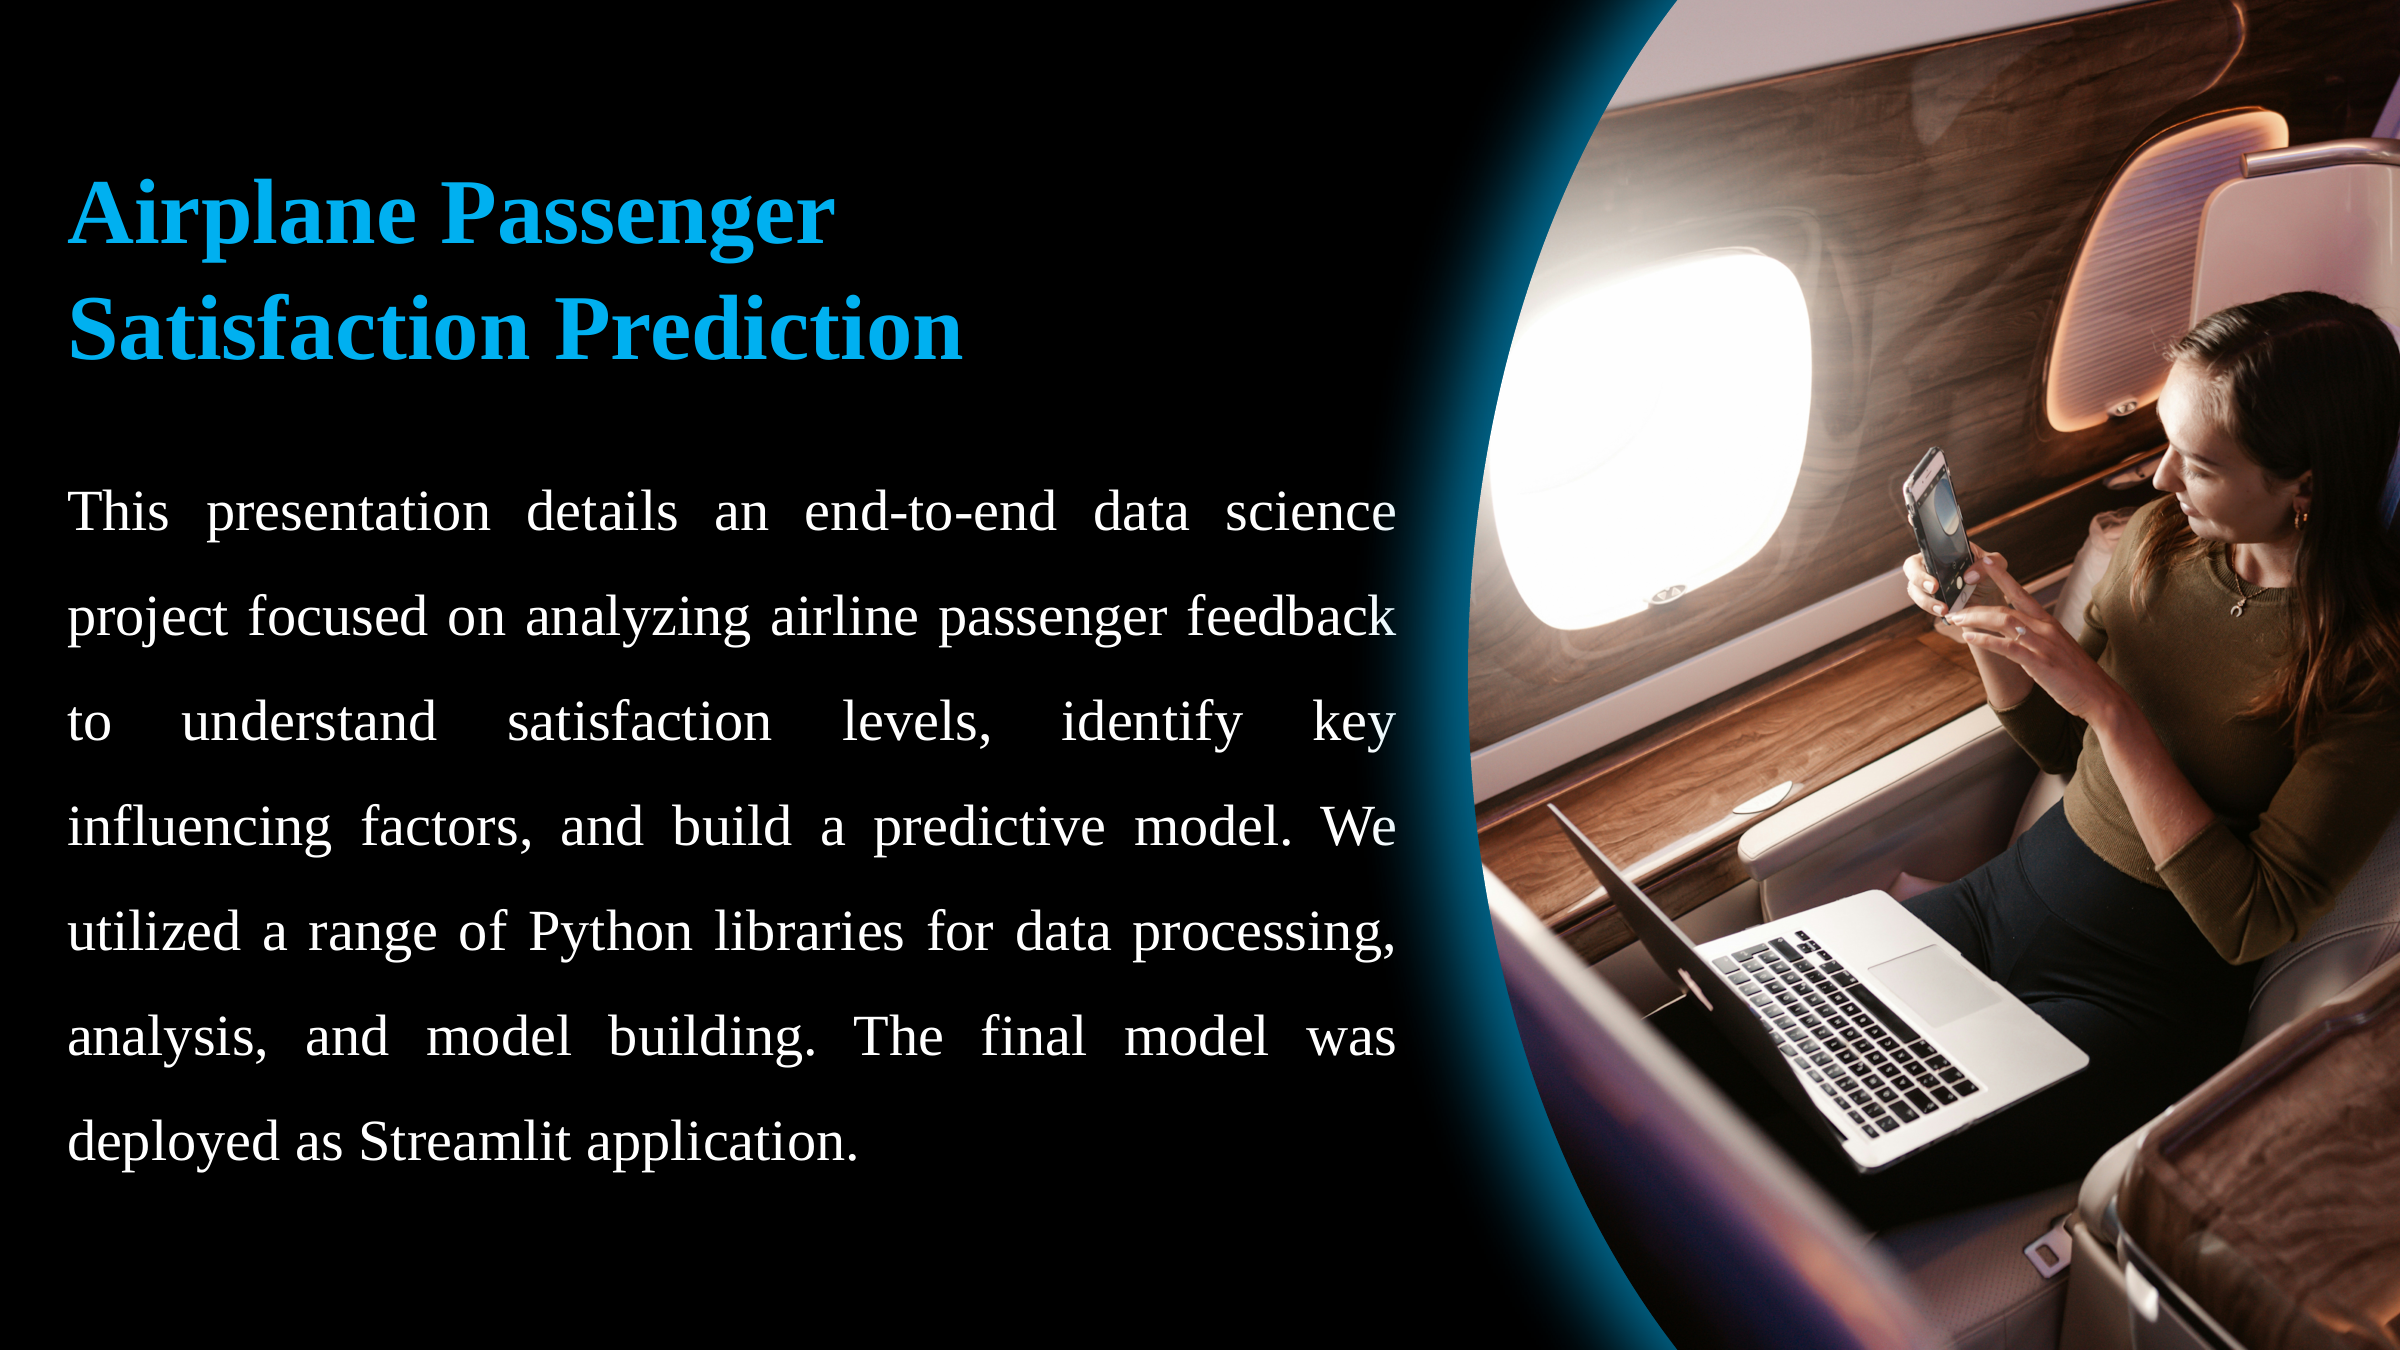

Airplane Passenger Satisfaction Prediction
This presentation details an end-to-end data science project focused on analyzing airline passenger feedback to understand satisfaction levels, identify key influencing factors, and build a predictive model. We utilized a range of Python libraries for data processing, analysis, and model building. The final model was deployed as Streamlit application.